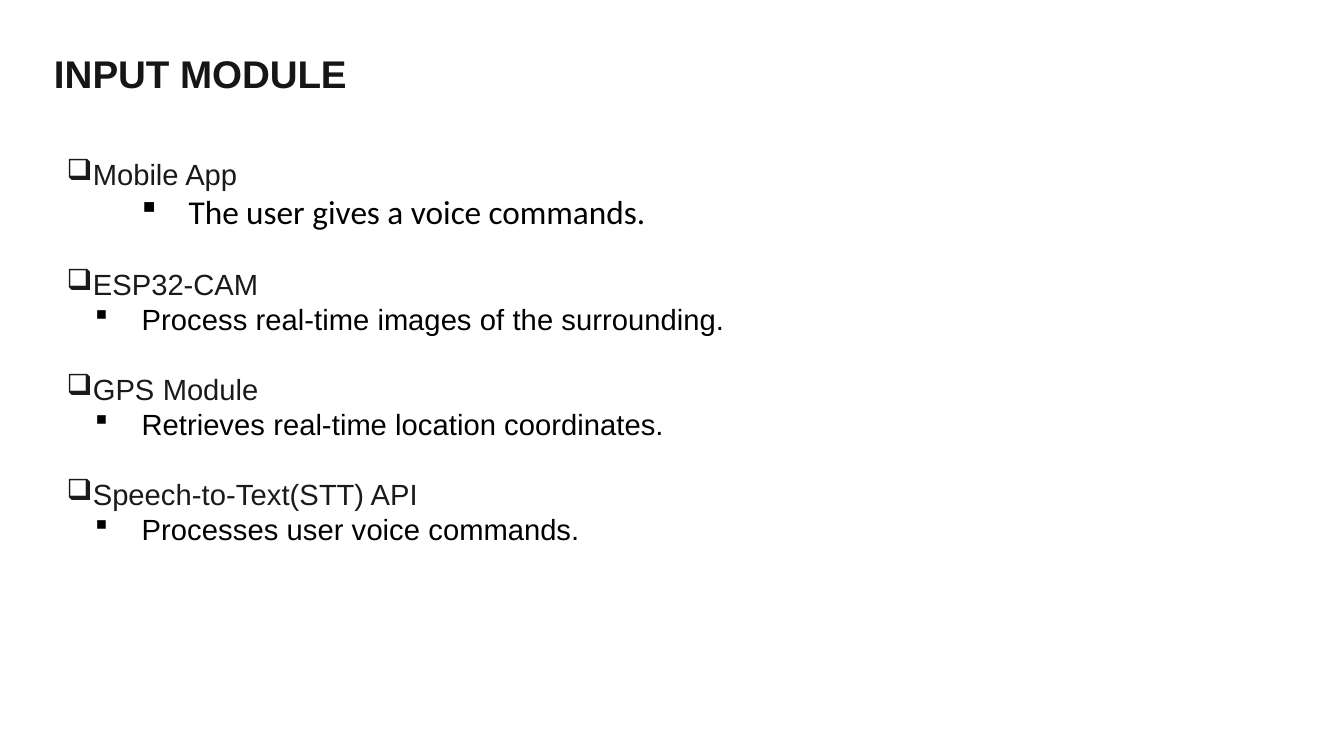

# INPUT MODULE

Mobile App
The user gives a voice commands.

ESP32-CAM
Process real-time images of the surrounding.

GPS Module
Retrieves real-time location coordinates.

Speech-to-Text(STT) API
Processes user voice commands.